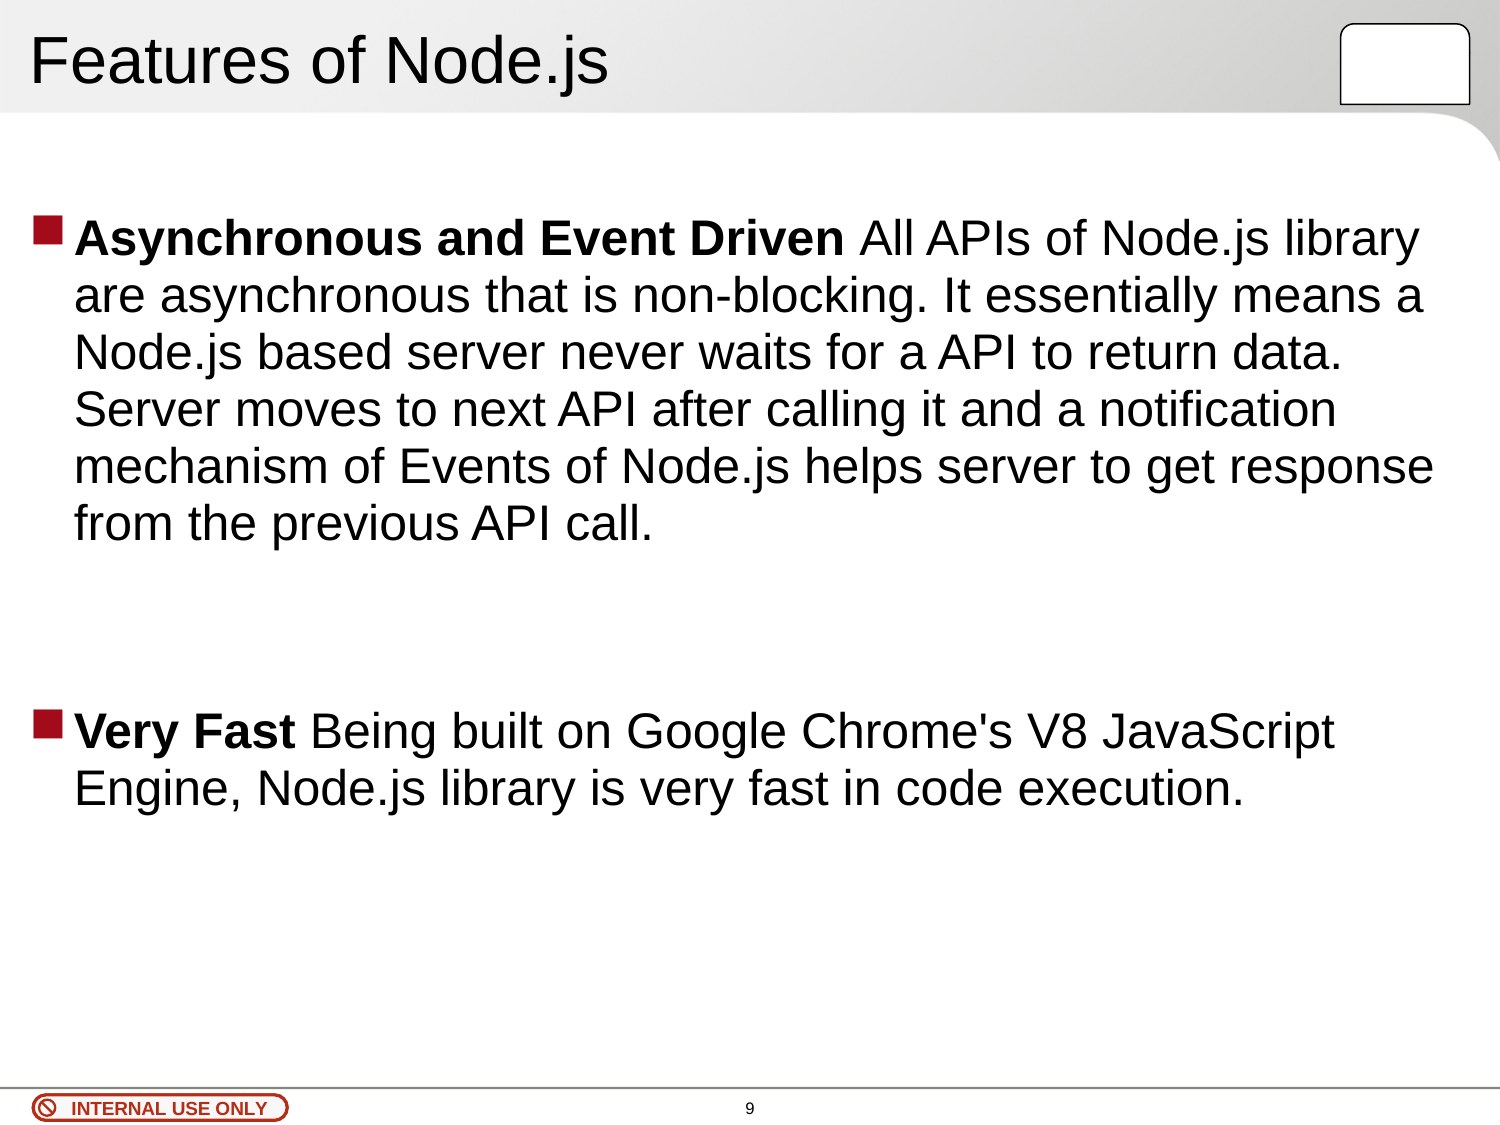

# Features of Node.js

Asynchronous and Event Driven All APIs of Node.js library are asynchronous that is non-blocking. It essentially means a Node.js based server never waits for a API to return data. Server moves to next API after calling it and a notification mechanism of Events of Node.js helps server to get response from the previous API call.

Very Fast Being built on Google Chrome's V8 JavaScript Engine, Node.js library is very fast in code execution.